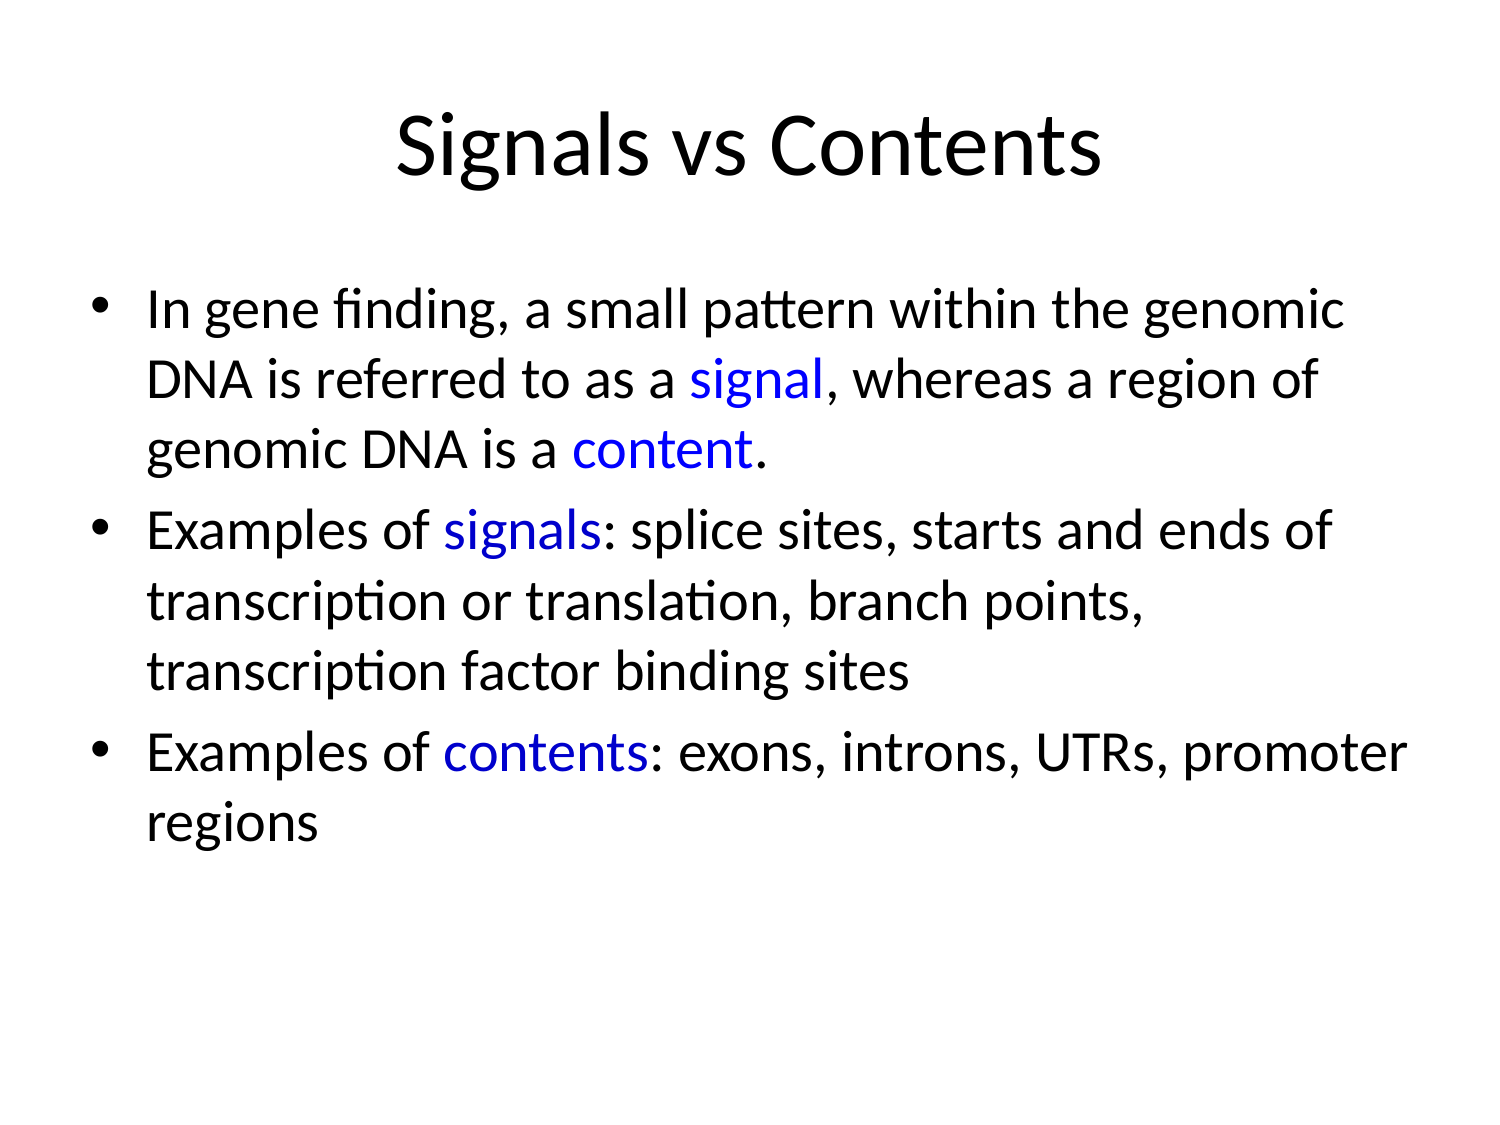

# Signals vs Contents
In gene finding, a small pattern within the genomic DNA is referred to as a signal, whereas a region of genomic DNA is a content.
Examples of signals: splice sites, starts and ends of transcription or translation, branch points, transcription factor binding sites
Examples of contents: exons, introns, UTRs, promoter regions